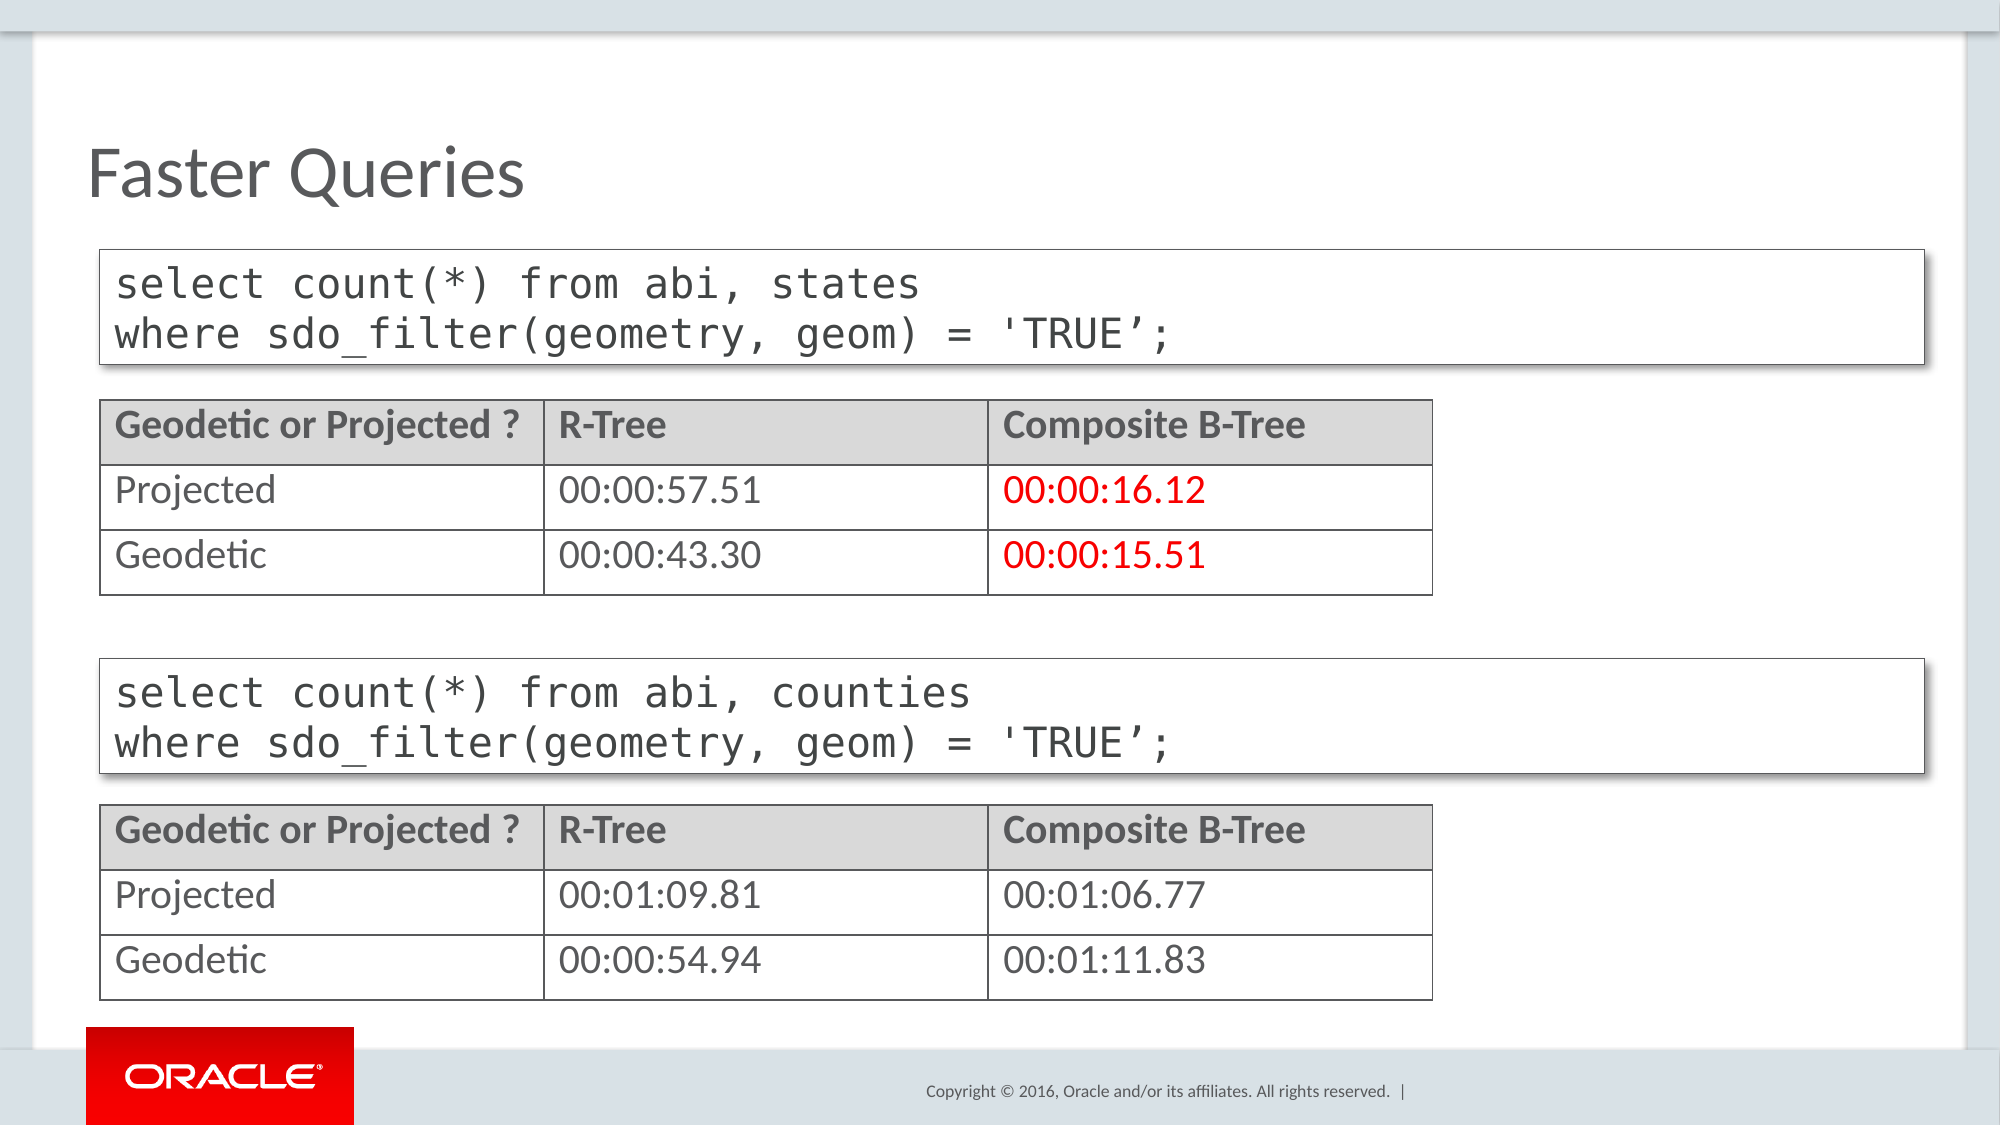

# Faster Queries
select count(*) from abi, states
where sdo_filter(geometry, geom) = 'TRUE’;
| Geodetic or Projected ? | R-Tree | Composite B-Tree |
| --- | --- | --- |
| Projected | 00:00:57.51 | 00:00:16.12 |
| Geodetic | 00:00:43.30 | 00:00:15.51 |
select count(*) from abi, counties
where sdo_filter(geometry, geom) = 'TRUE’;
| Geodetic or Projected ? | R-Tree | Composite B-Tree |
| --- | --- | --- |
| Projected | 00:01:09.81 | 00:01:06.77 |
| Geodetic | 00:00:54.94 | 00:01:11.83 |